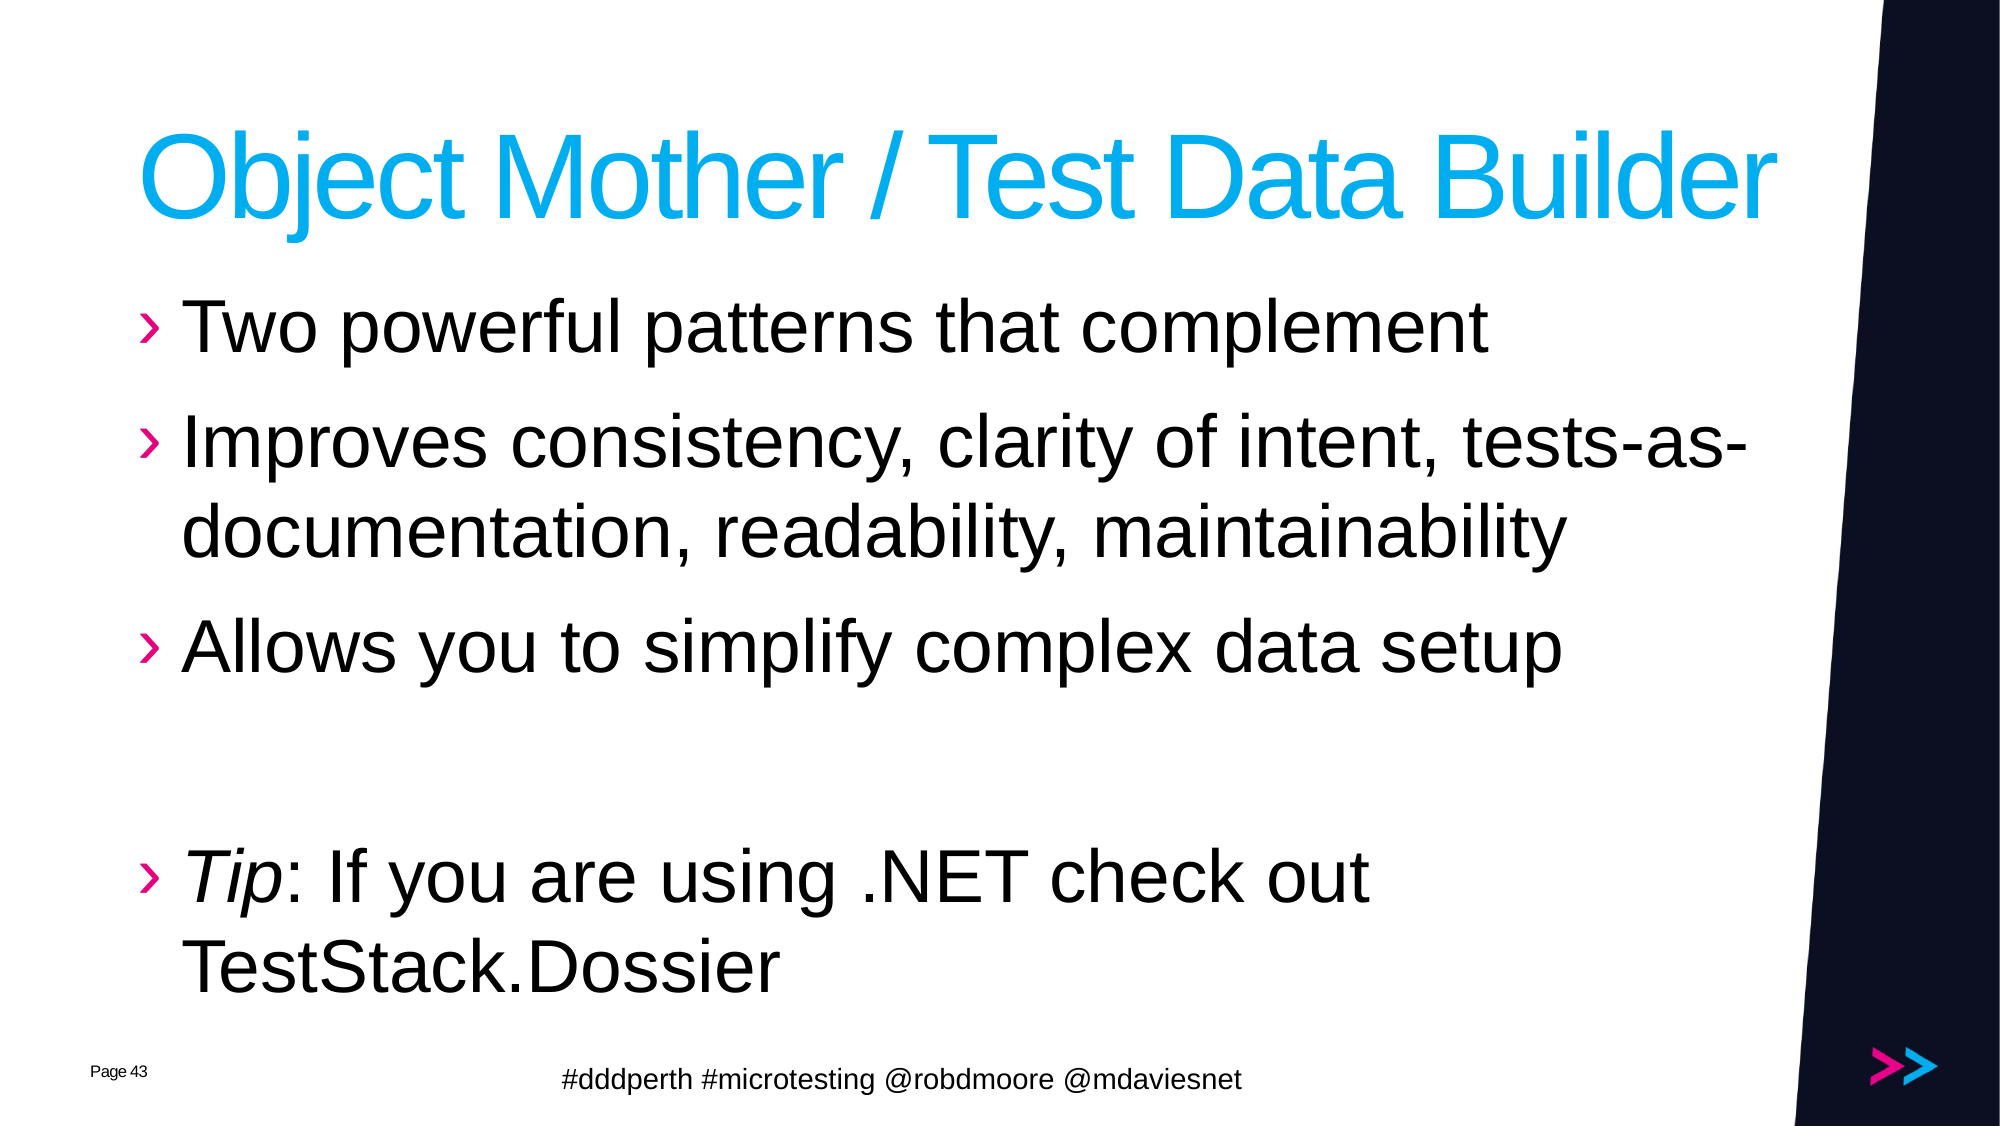

# Object Mother / Test Data Builder
Two powerful patterns that complement
Improves consistency, clarity of intent, tests-as-documentation, readability, maintainability
Allows you to simplify complex data setup

Tip: If you are using .NET check out TestStack.Dossier
43